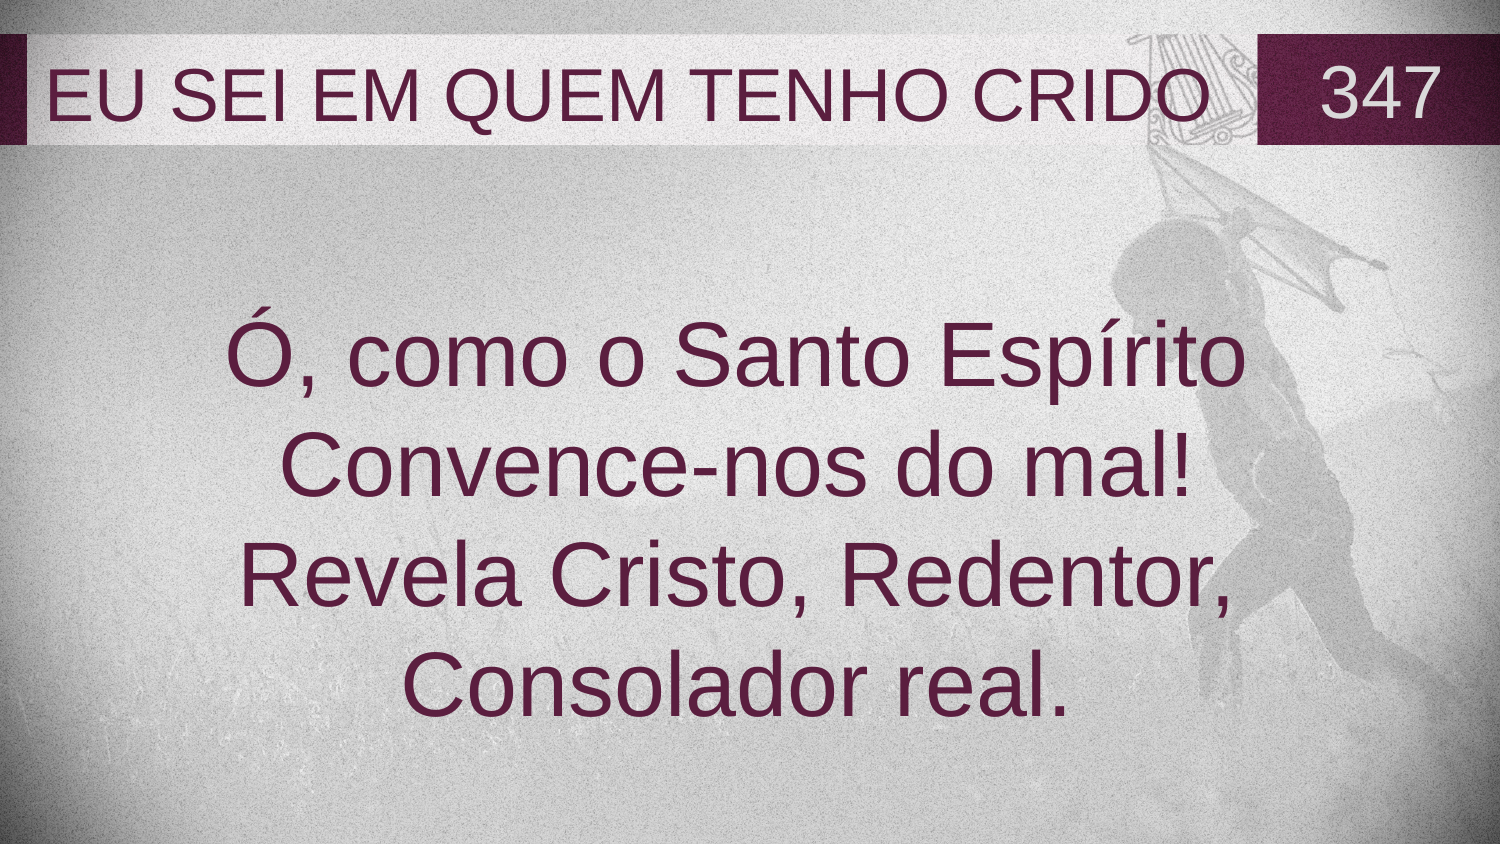

# EU SEI EM QUEM TENHO CRIDO
347
Ó, como o Santo Espírito
Convence-nos do mal!
Revela Cristo, Redentor,
Consolador real.